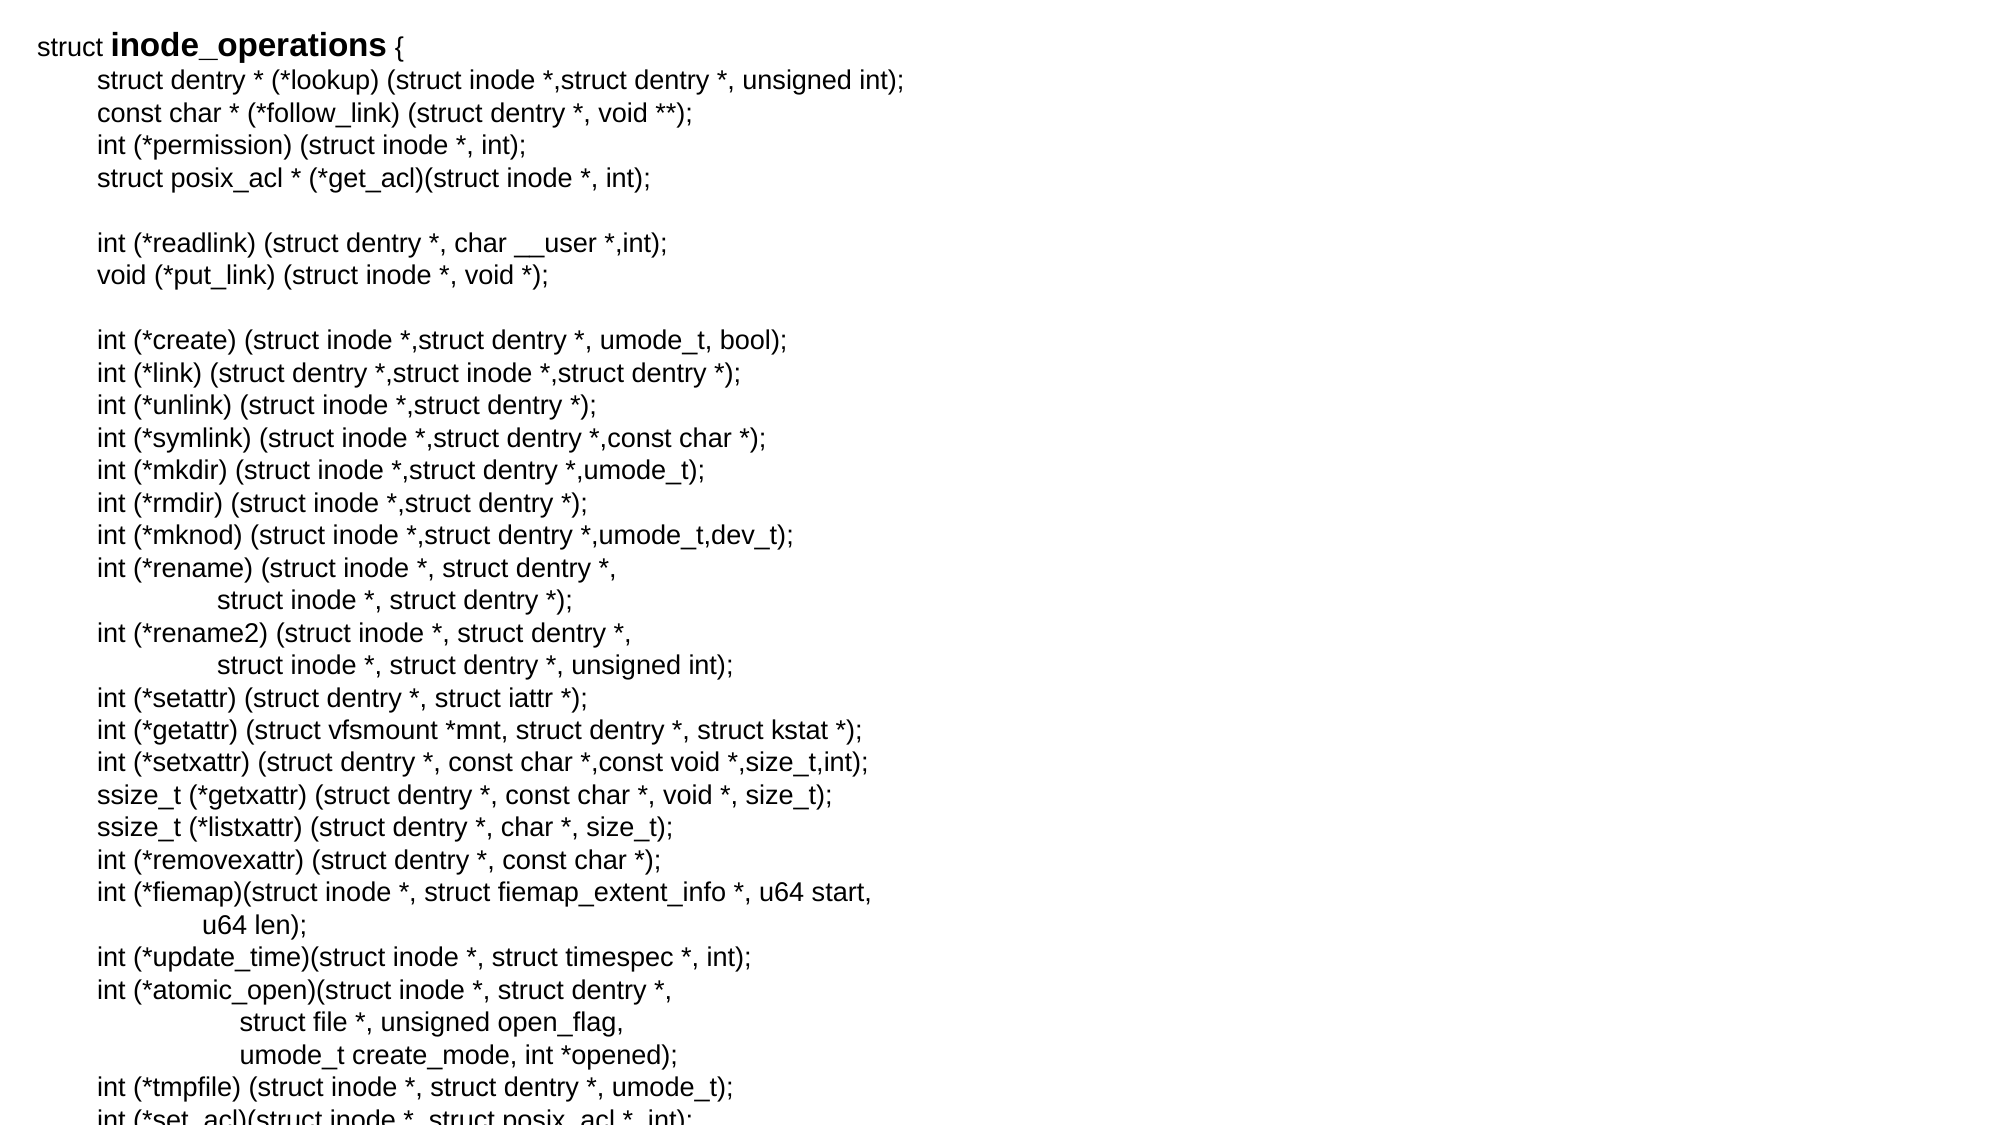

struct inode_operations {
        struct dentry * (*lookup) (struct inode *,struct dentry *, unsigned int);
        const char * (*follow_link) (struct dentry *, void **);
        int (*permission) (struct inode *, int);
        struct posix_acl * (*get_acl)(struct inode *, int);

        int (*readlink) (struct dentry *, char __user *,int);
        void (*put_link) (struct inode *, void *);

        int (*create) (struct inode *,struct dentry *, umode_t, bool);
        int (*link) (struct dentry *,struct inode *,struct dentry *);
        int (*unlink) (struct inode *,struct dentry *);
        int (*symlink) (struct inode *,struct dentry *,const char *);
        int (*mkdir) (struct inode *,struct dentry *,umode_t);
        int (*rmdir) (struct inode *,struct dentry *);
        int (*mknod) (struct inode *,struct dentry *,umode_t,dev_t);
        int (*rename) (struct inode *, struct dentry *,
                        struct inode *, struct dentry *);
        int (*rename2) (struct inode *, struct dentry *,
                        struct inode *, struct dentry *, unsigned int);
        int (*setattr) (struct dentry *, struct iattr *);
        int (*getattr) (struct vfsmount *mnt, struct dentry *, struct kstat *);
        int (*setxattr) (struct dentry *, const char *,const void *,size_t,int);
        ssize_t (*getxattr) (struct dentry *, const char *, void *, size_t);
        ssize_t (*listxattr) (struct dentry *, char *, size_t);
        int (*removexattr) (struct dentry *, const char *);
        int (*fiemap)(struct inode *, struct fiemap_extent_info *, u64 start,
                      u64 len);
        int (*update_time)(struct inode *, struct timespec *, int);
        int (*atomic_open)(struct inode *, struct dentry *,
                           struct file *, unsigned open_flag,
                           umode_t create_mode, int *opened);
        int (*tmpfile) (struct inode *, struct dentry *, umode_t);
        int (*set_acl)(struct inode *, struct posix_acl *, int);
} ____cacheline_aligned;